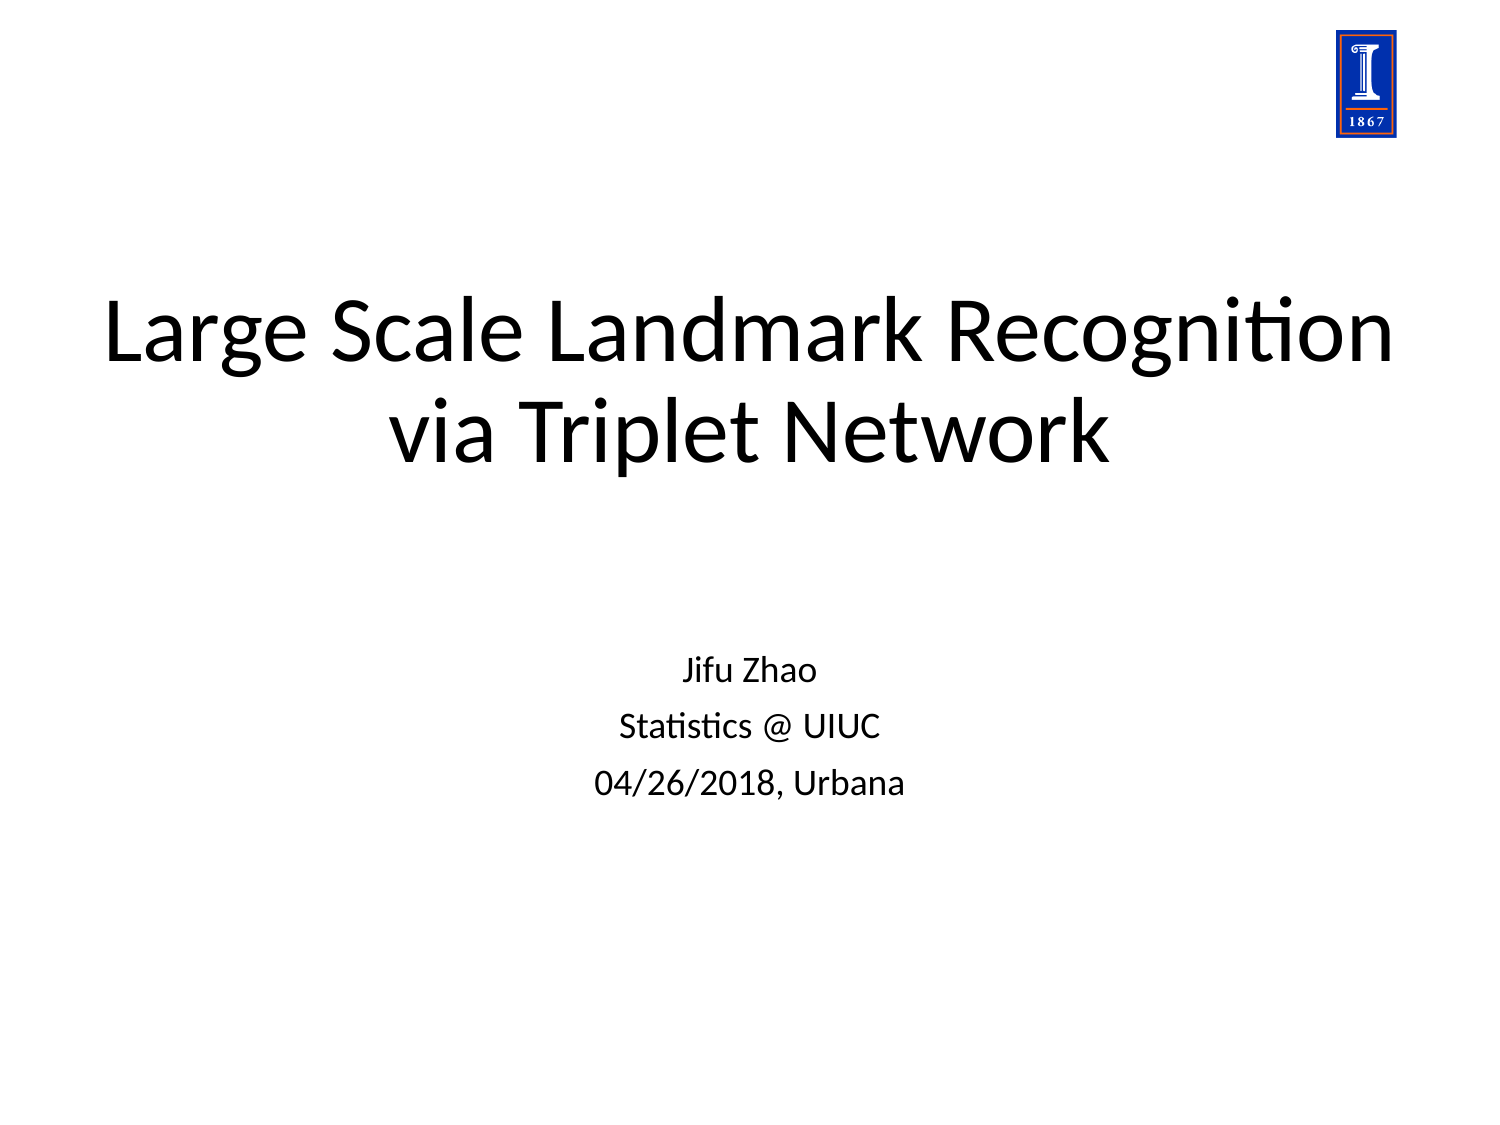

# Large Scale Landmark Recognition via Triplet Network
Jifu Zhao
Statistics @ UIUC
04/26/2018, Urbana